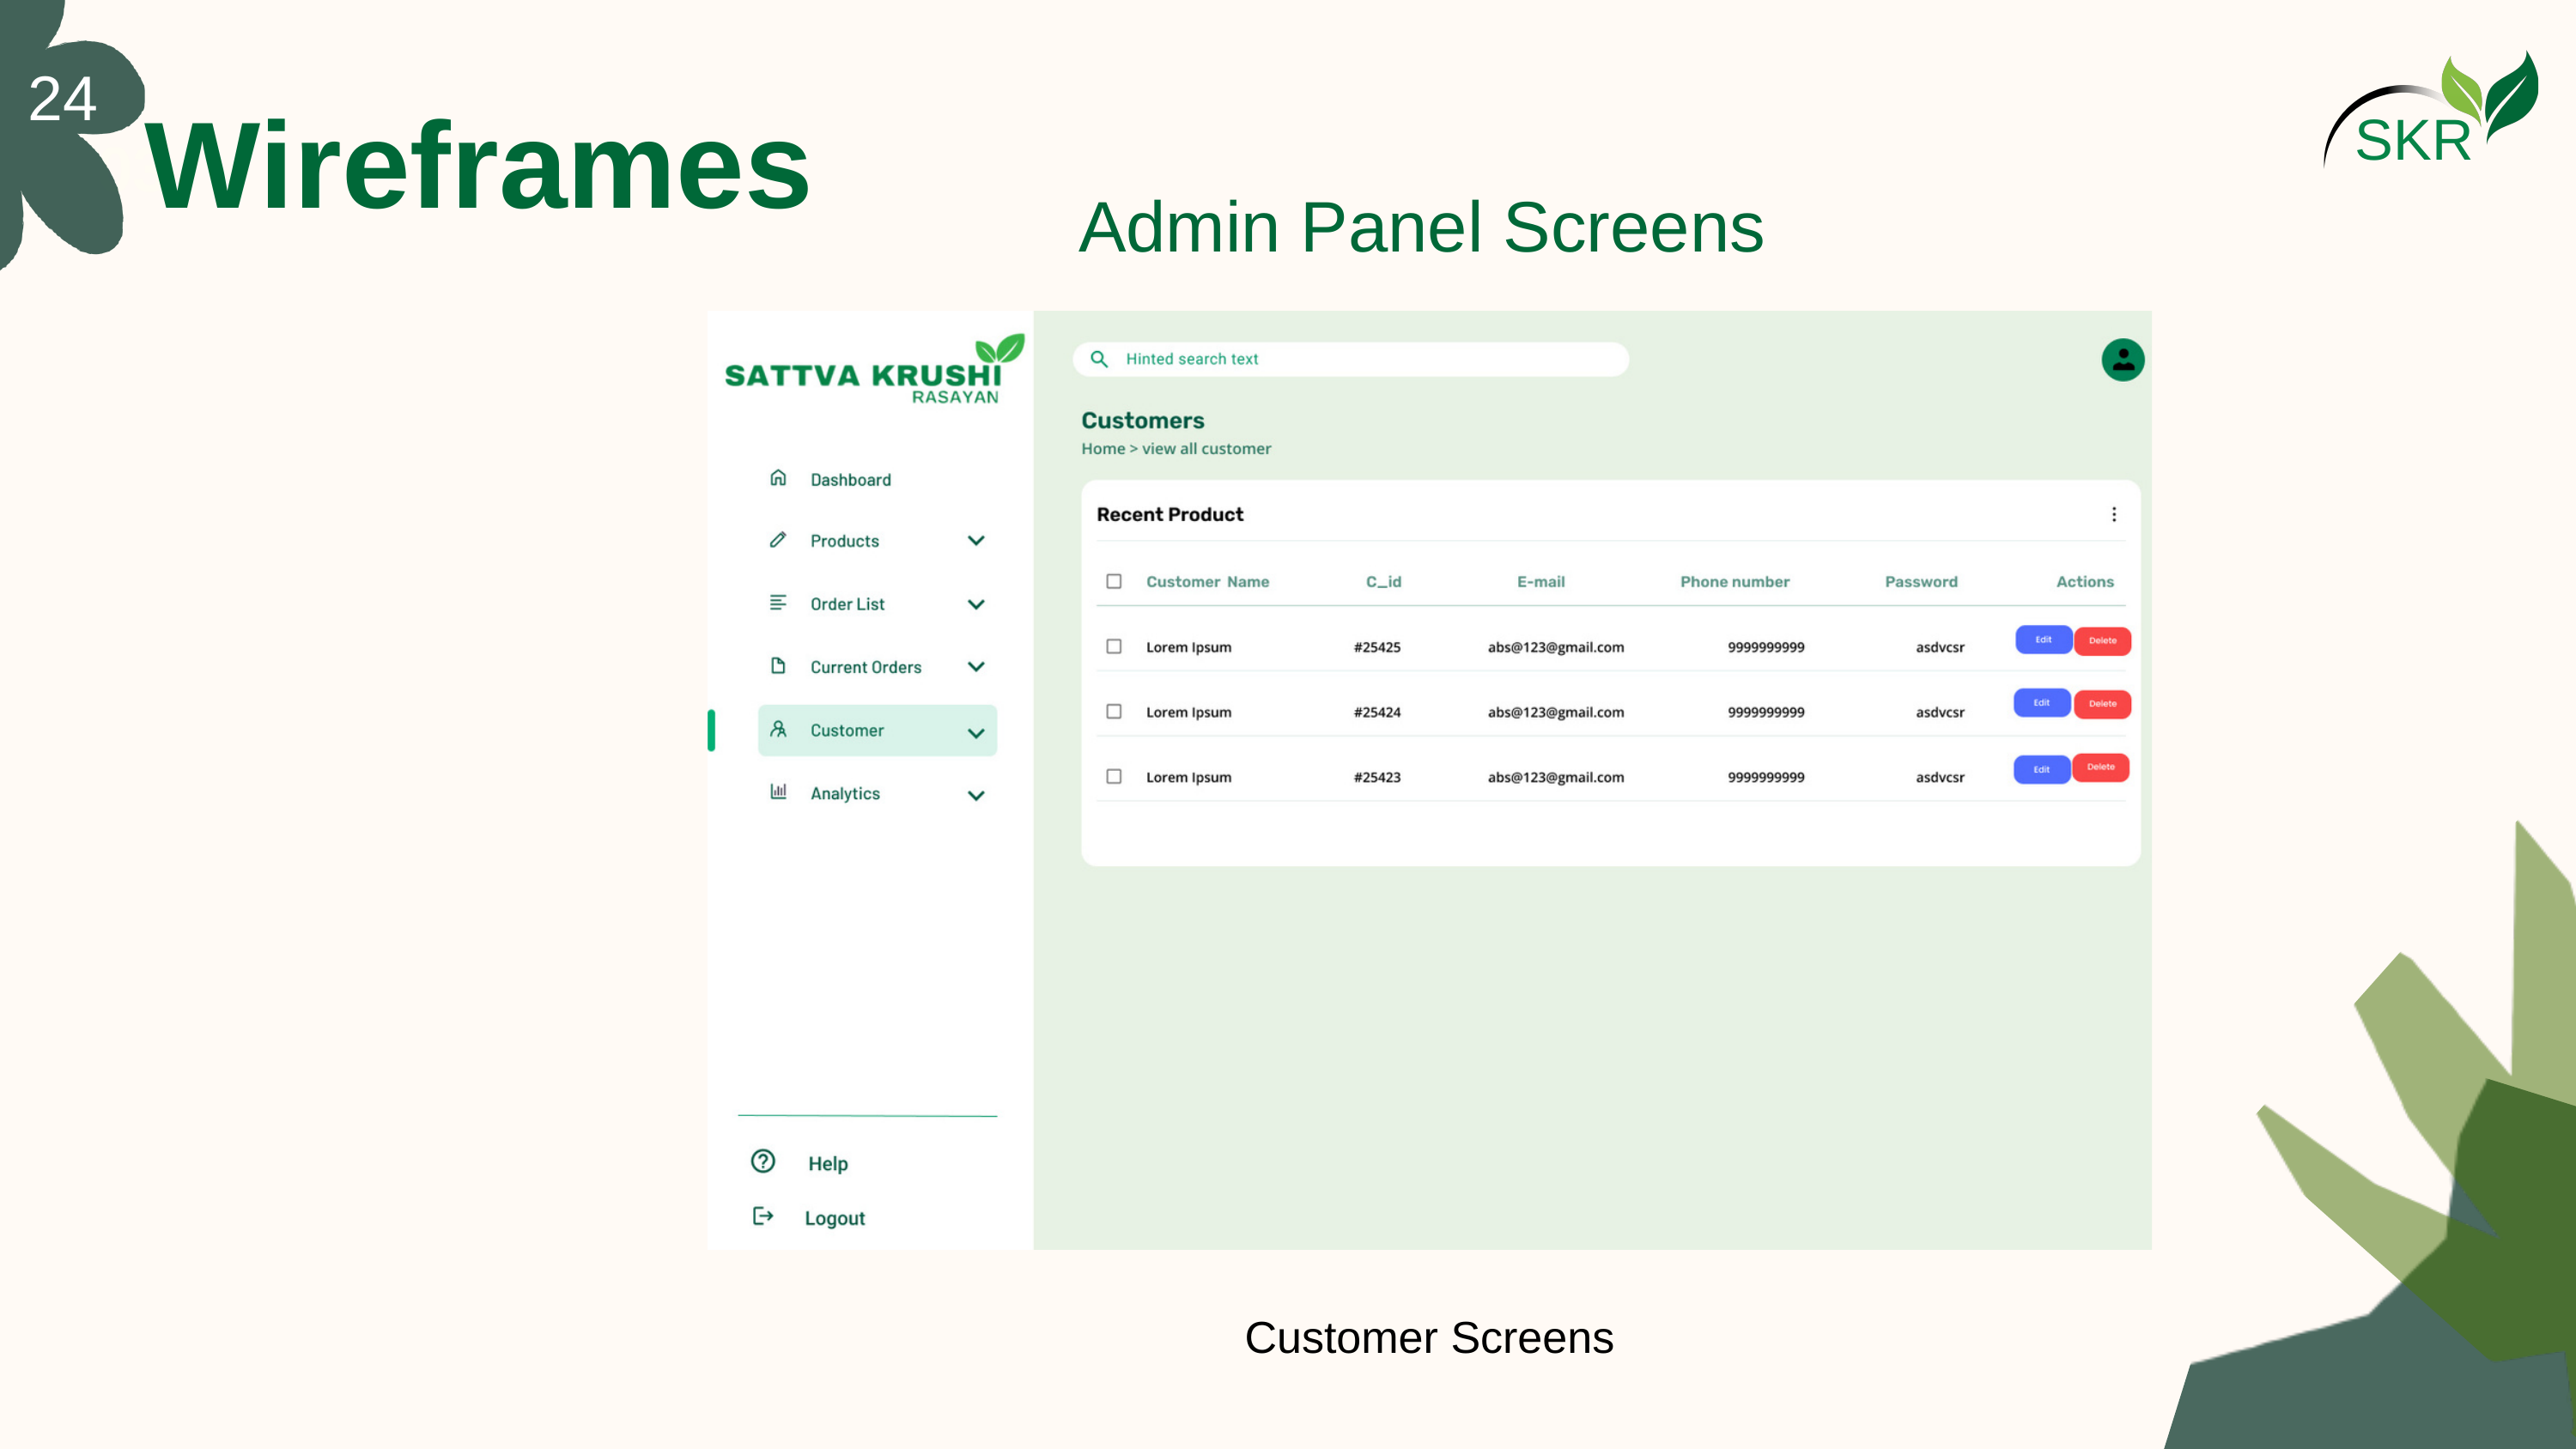

24

SKR
03
Wireframes
Admin Panel Screens

Customer Screens